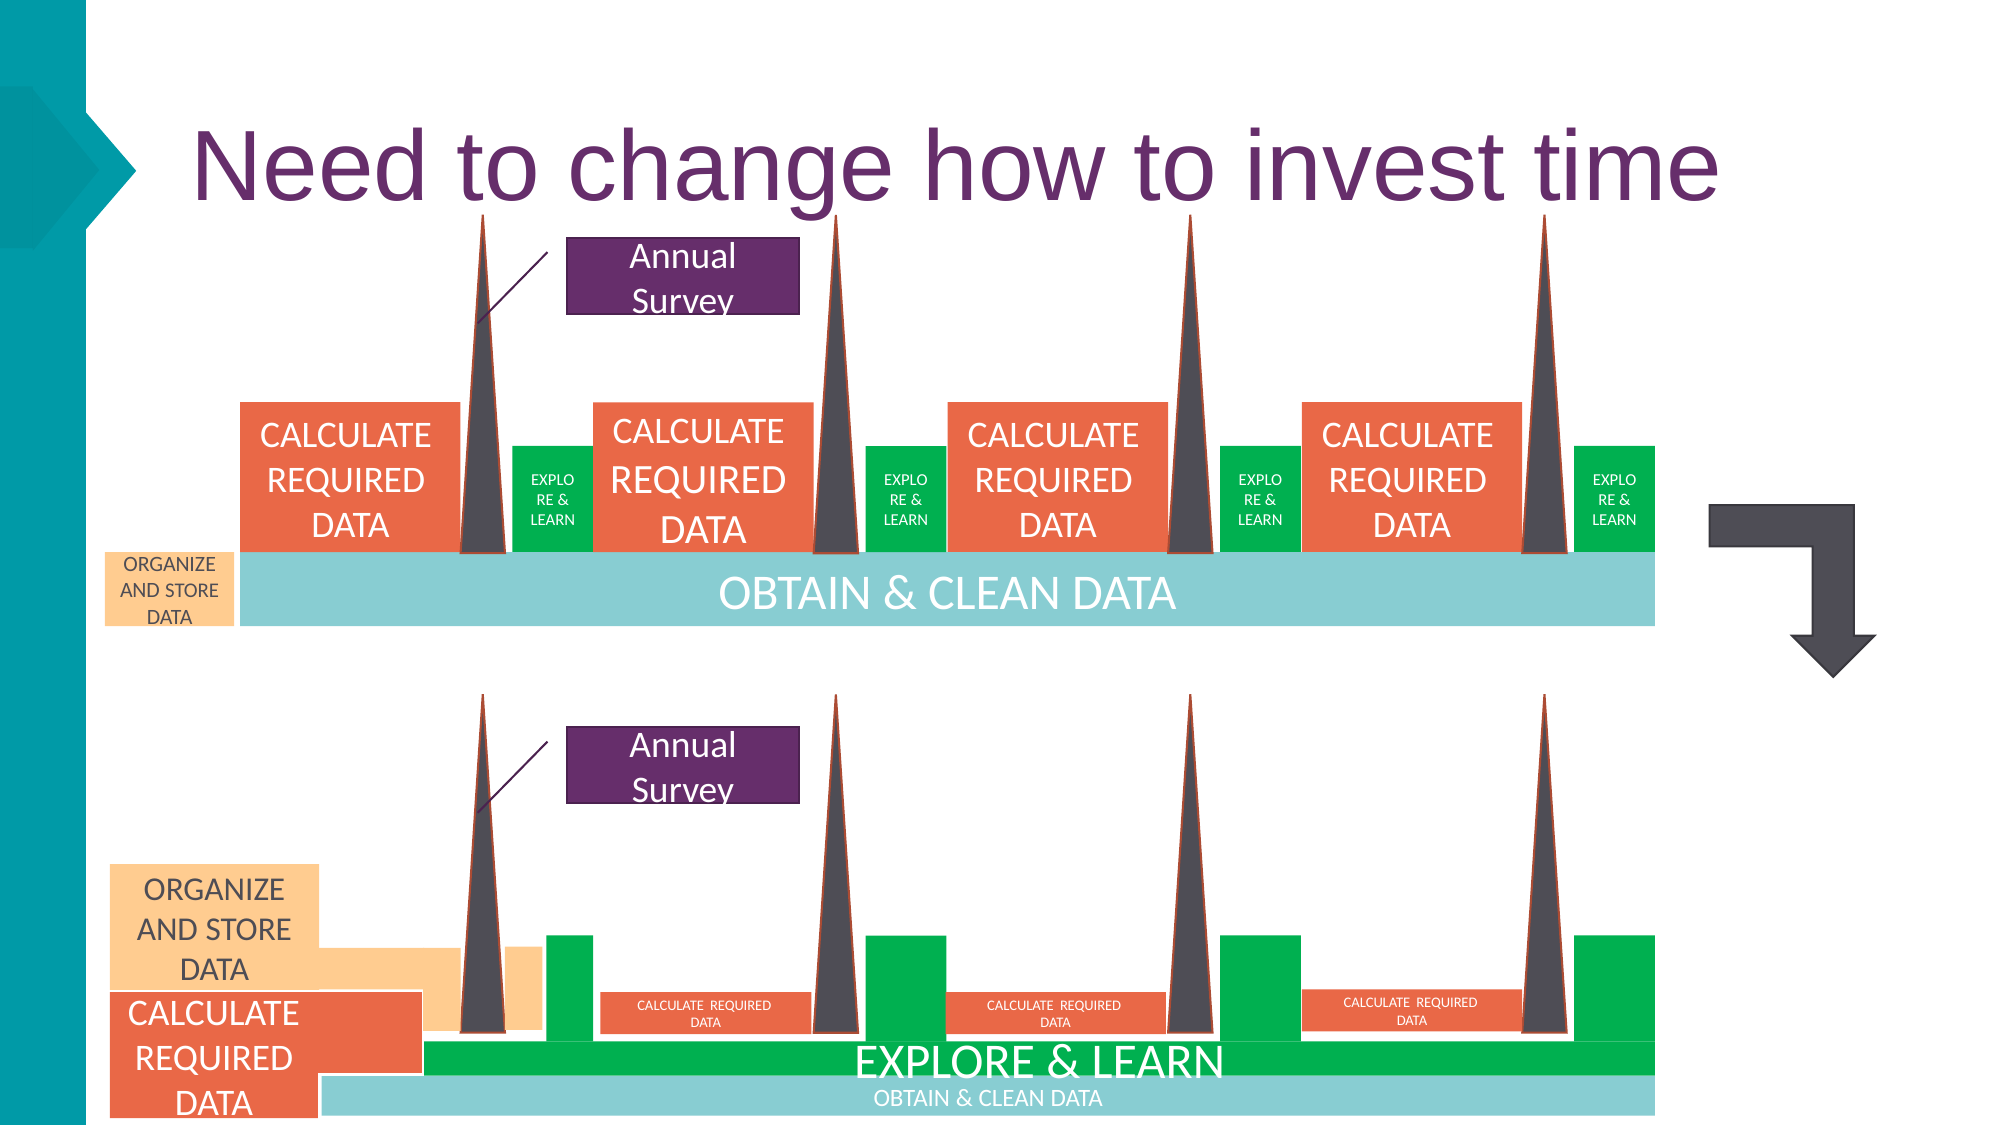

# Need to change how to invest time

Annual Survey
CALCULATE  REQUIRED
DATA
CALCULATE  REQUIRED
DATA
CALCULATE  REQUIRED
DATA
CALCULATE  REQUIRED
DATA
EXPLORE & LEARN
EXPLORE & LEARN
EXPLORE & LEARN
EXPLORE & LEARN

ORGANIZE AND STORE DATA
OBTAIN & CLEAN DATA

Annual Survey
ORGANIZE AND STORE DATA

CALCULATE  REQUIRED
DATA

CALCULATE  REQUIRED
DATA
CALCULATE  REQUIRED
DATA
CALCULATE  REQUIRED
DATA
EXPLORE & LEARN
OBTAIN & CLEAN DATA